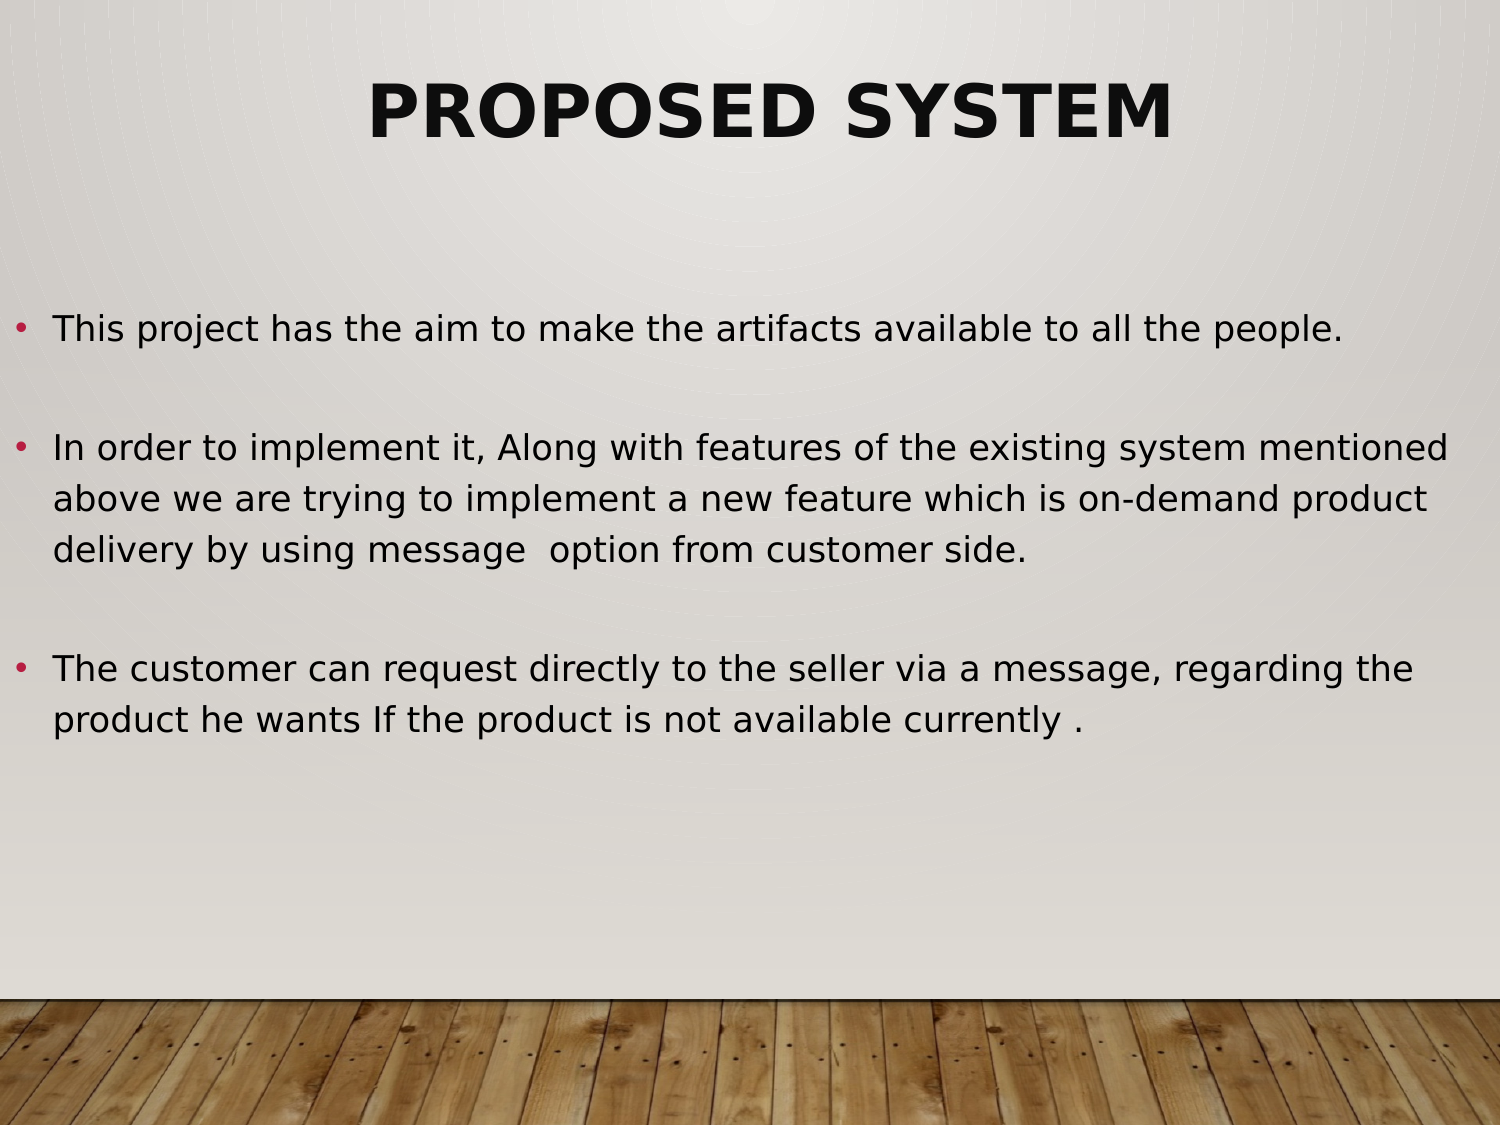

Proposed System

This project has the aim to make the artifacts available to all the people.

In order to implement it, Along with features of the existing system mentioned above we are trying to implement a new feature which is on-demand product delivery by using message  option from customer side.

The customer can request directly to the seller via a message, regarding the product he wants If the product is not available currently .